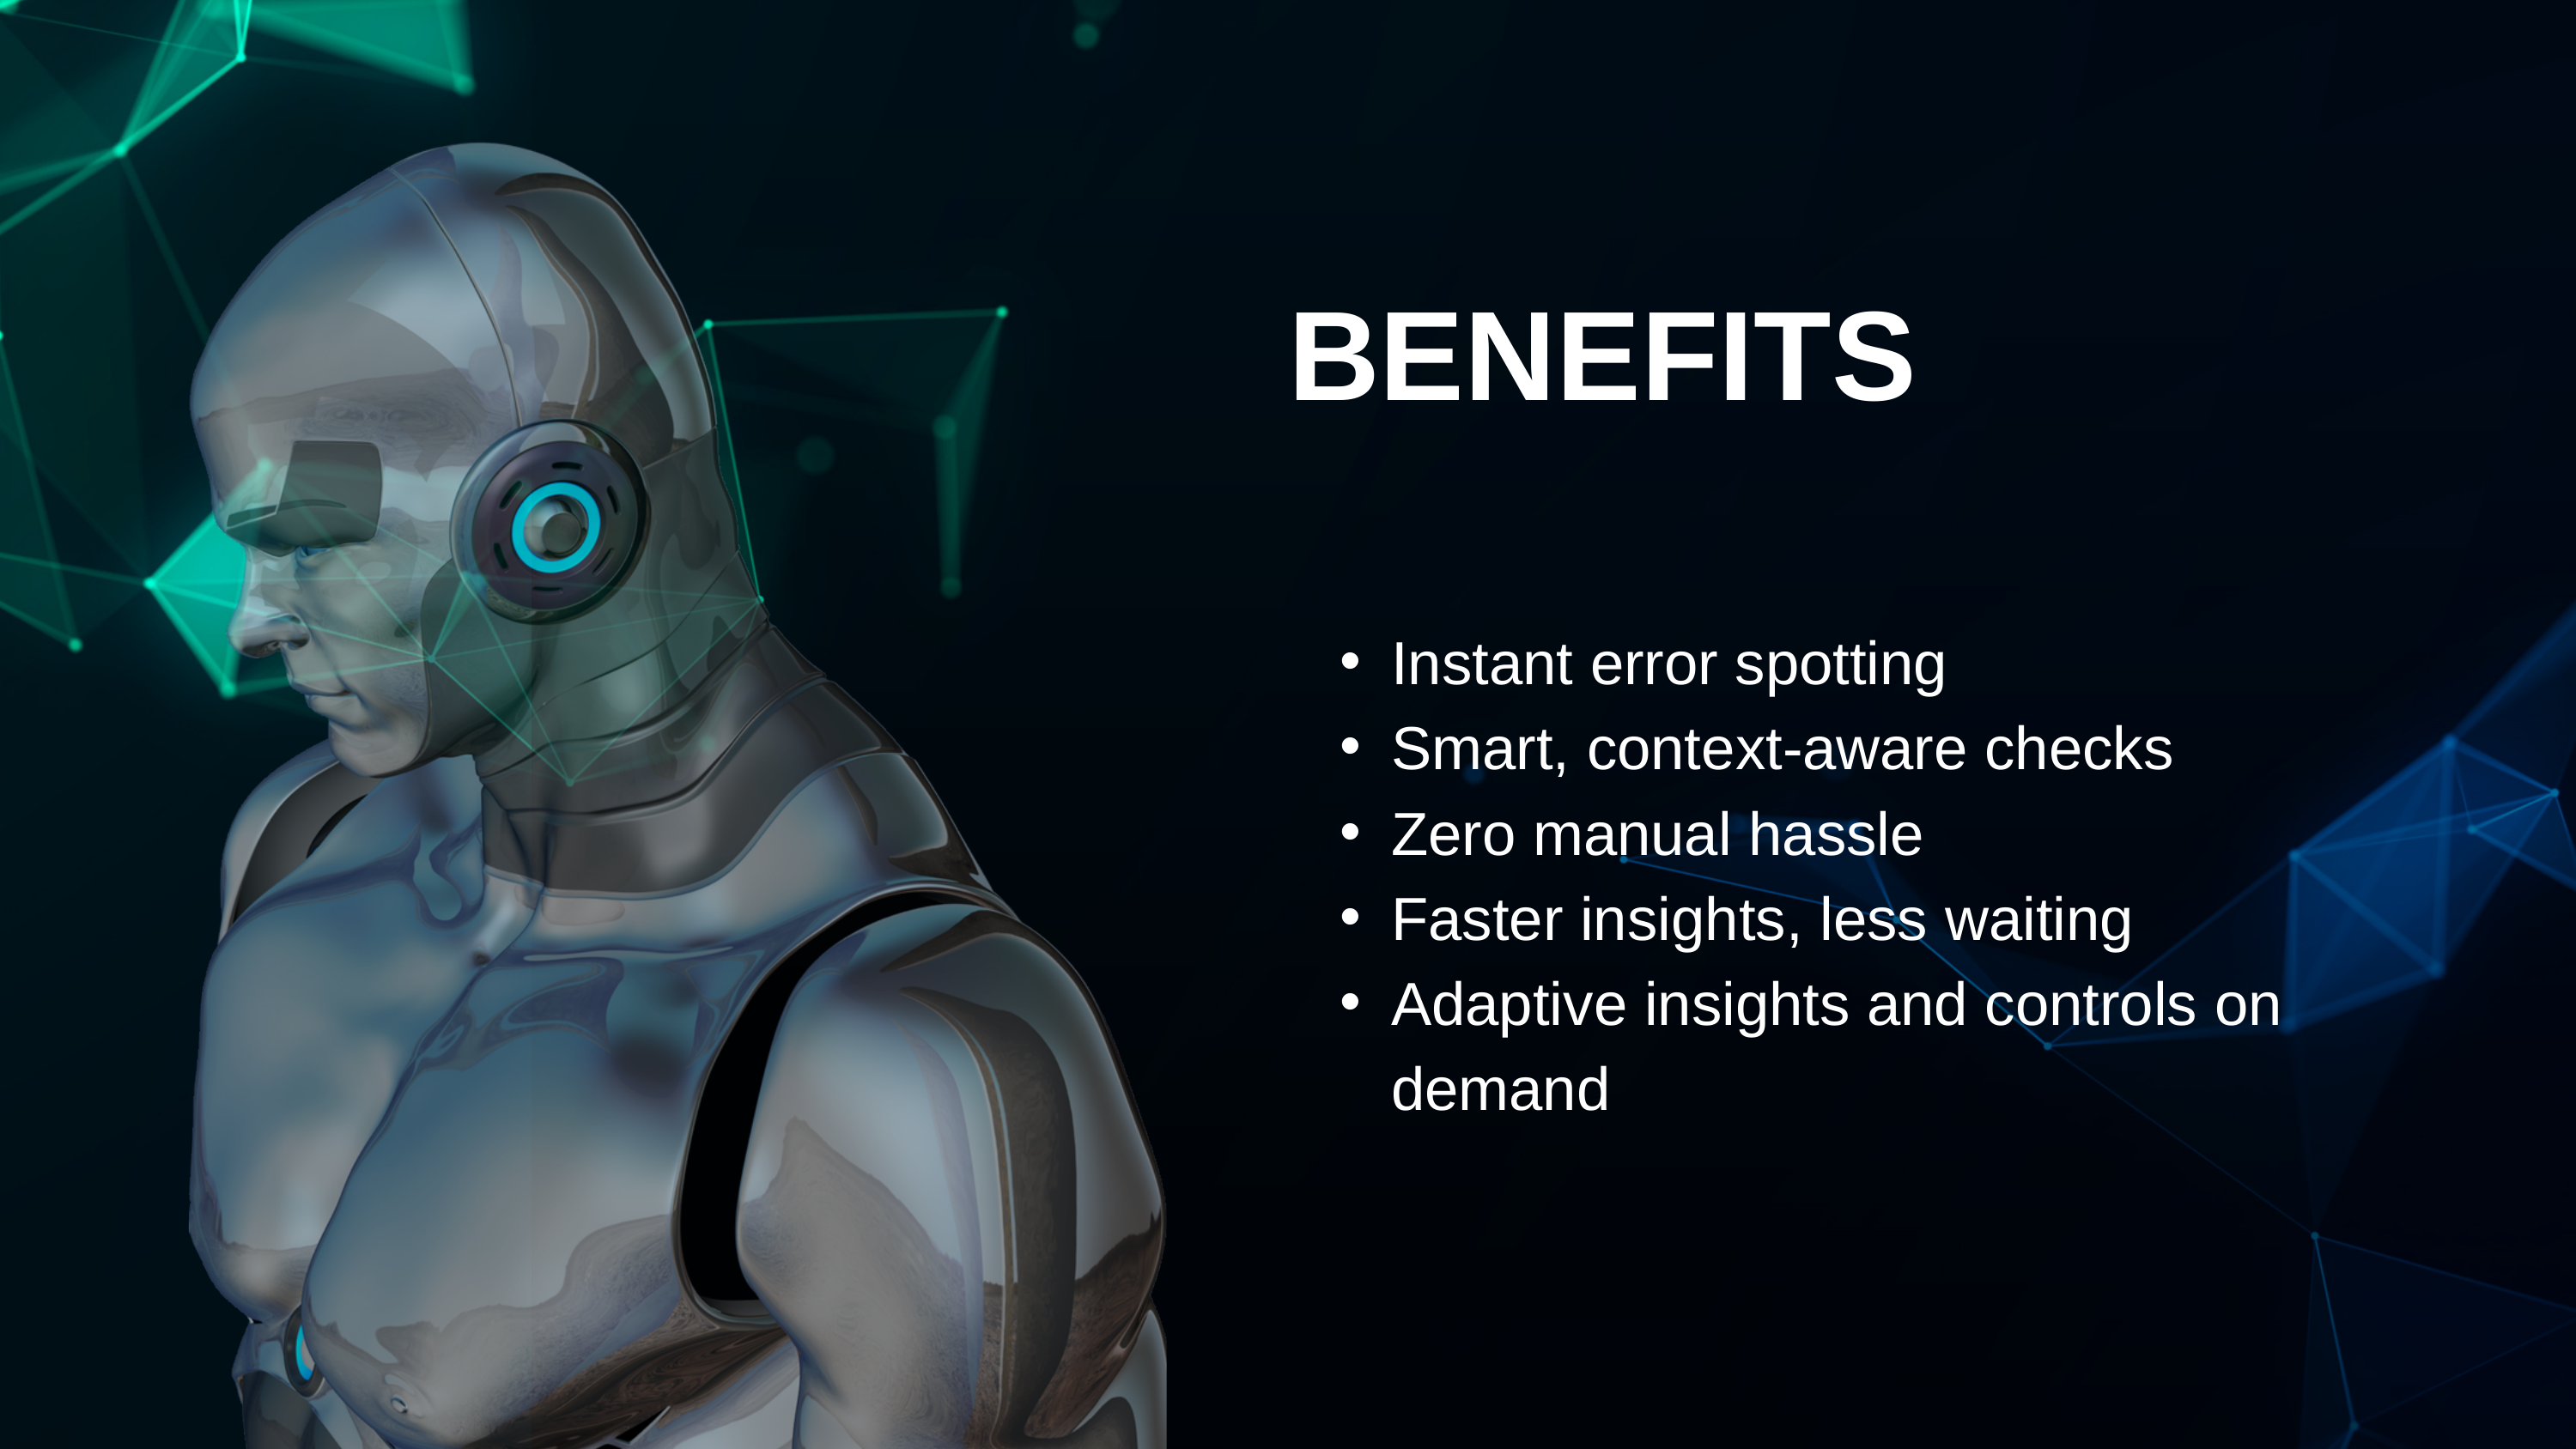

BENEFITS
Instant error spotting
Smart, context-aware checks
Zero manual hassle
Faster insights, less waiting
Adaptive insights and controls on demand